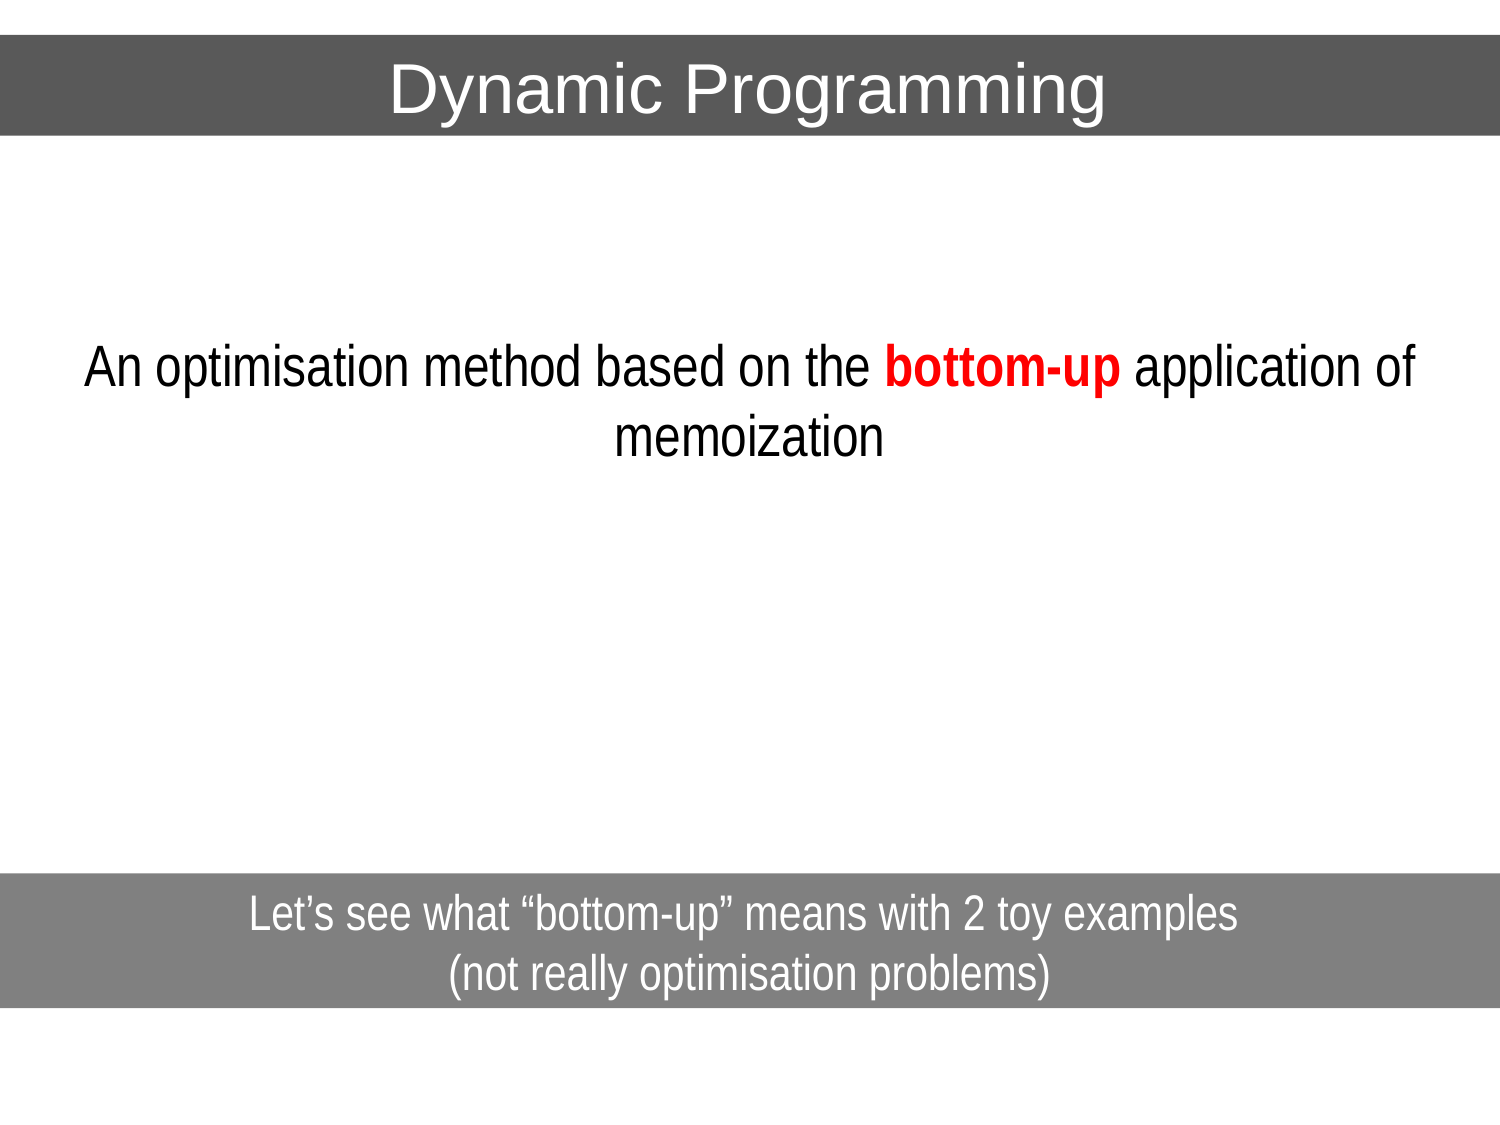

# Dynamic Programming
An optimisation method based on the bottom-up application of memoization
Let’s see what “bottom-up” means with 2 toy examples
(not really optimisation problems)